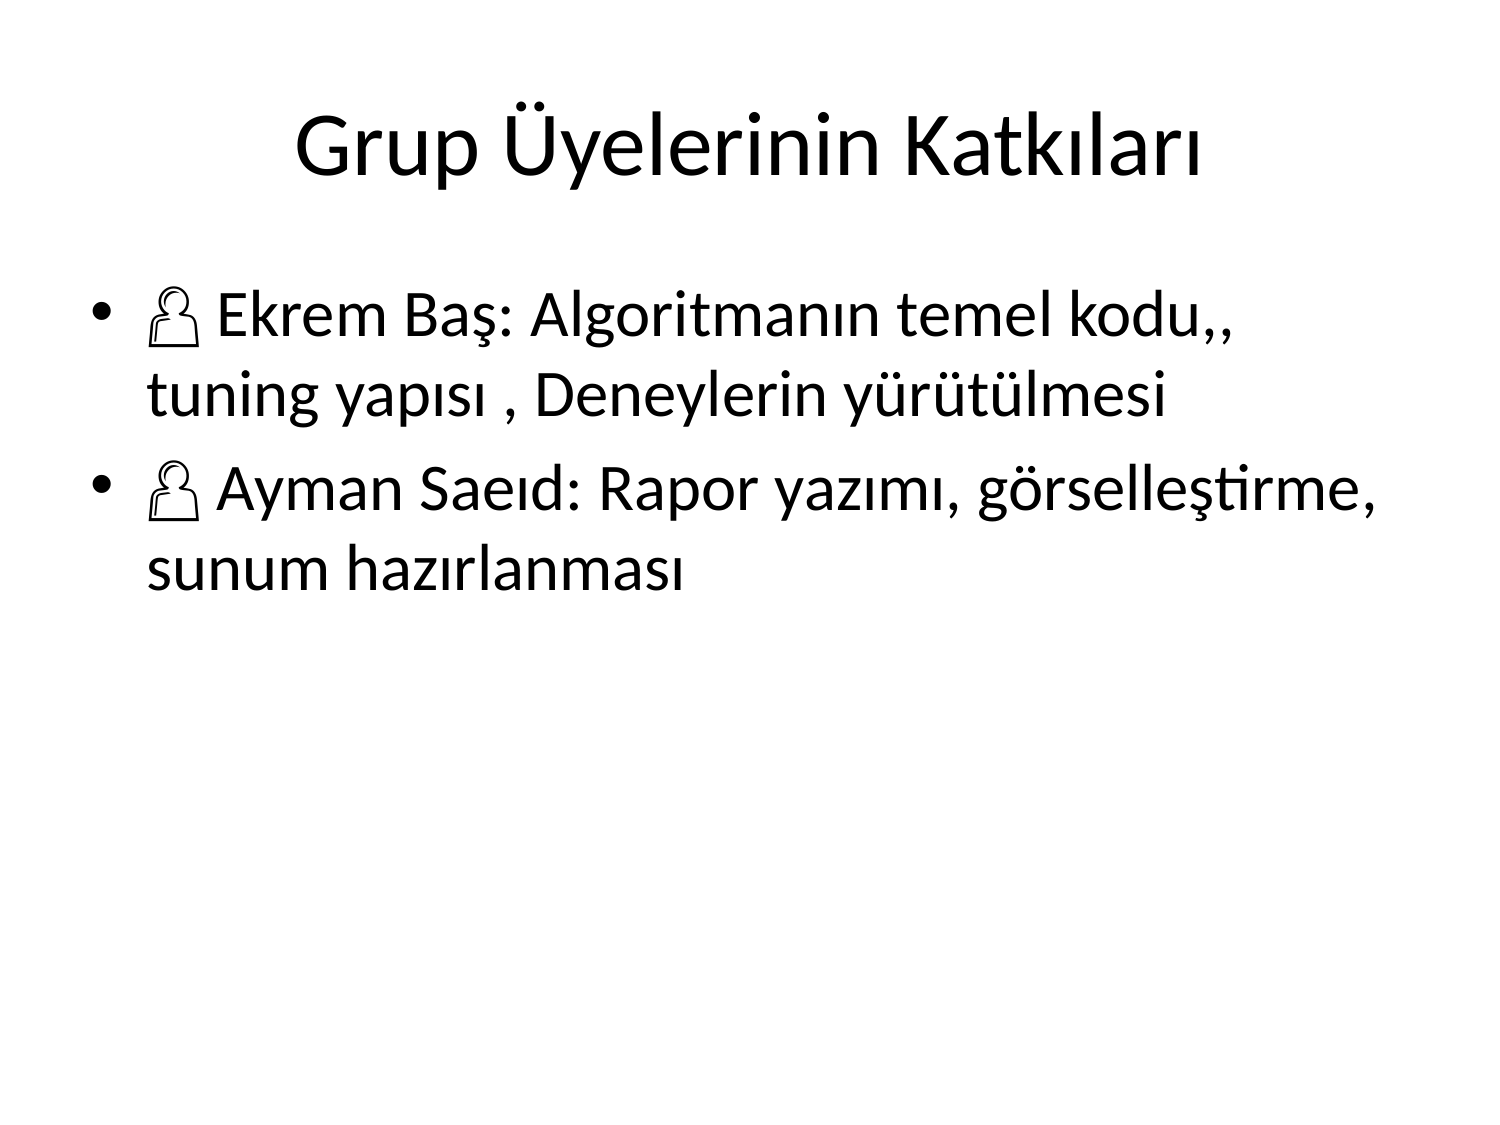

# Grup Üyelerinin Katkıları
👤 Ekrem Baş: Algoritmanın temel kodu,, tuning yapısı , Deneylerin yürütülmesi
👤 Ayman Saeıd: Rapor yazımı, görselleştirme, sunum hazırlanması